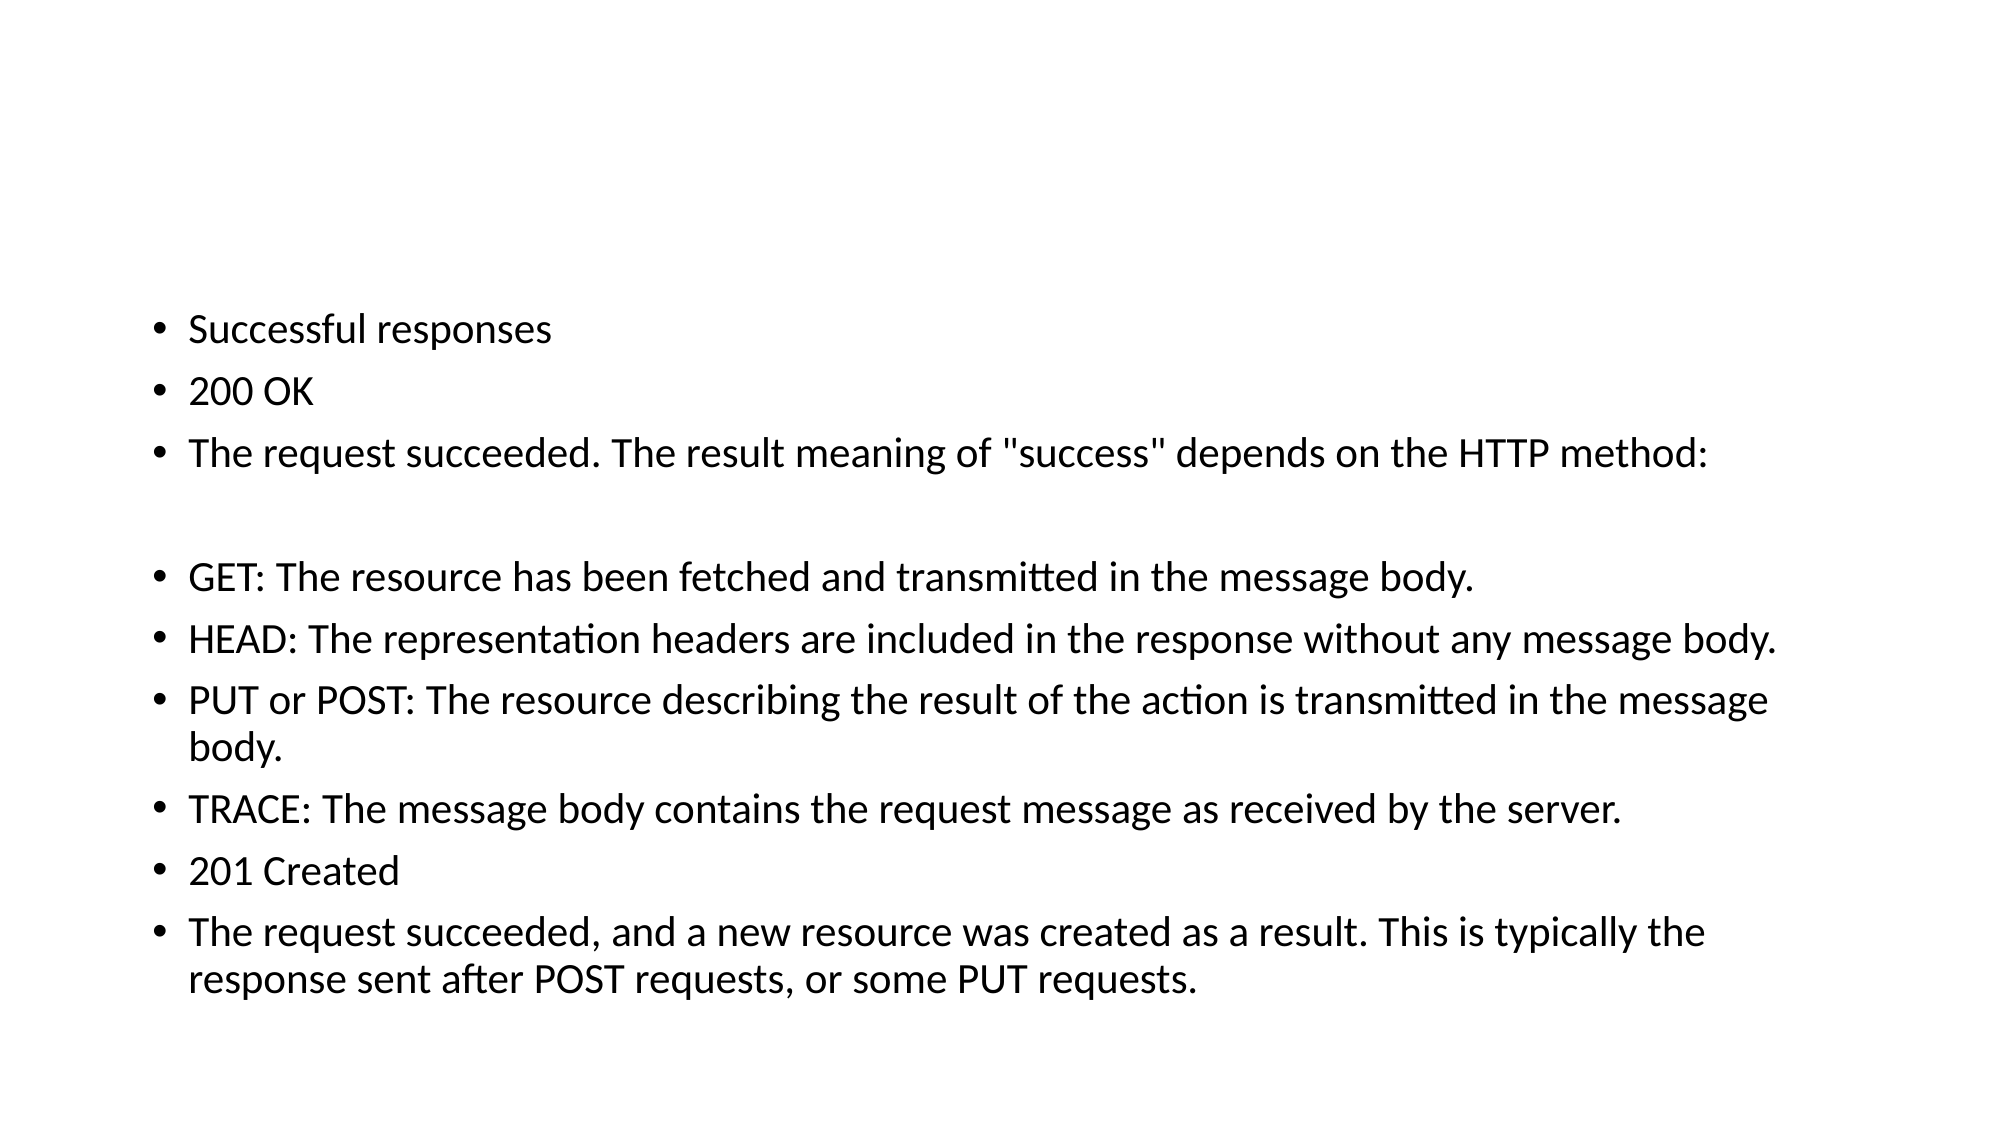

#
Successful responses
200 OK
The request succeeded. The result meaning of "success" depends on the HTTP method:

GET: The resource has been fetched and transmitted in the message body.
HEAD: The representation headers are included in the response without any message body.
PUT or POST: The resource describing the result of the action is transmitted in the message body.
TRACE: The message body contains the request message as received by the server.
201 Created
The request succeeded, and a new resource was created as a result. This is typically the response sent after POST requests, or some PUT requests.